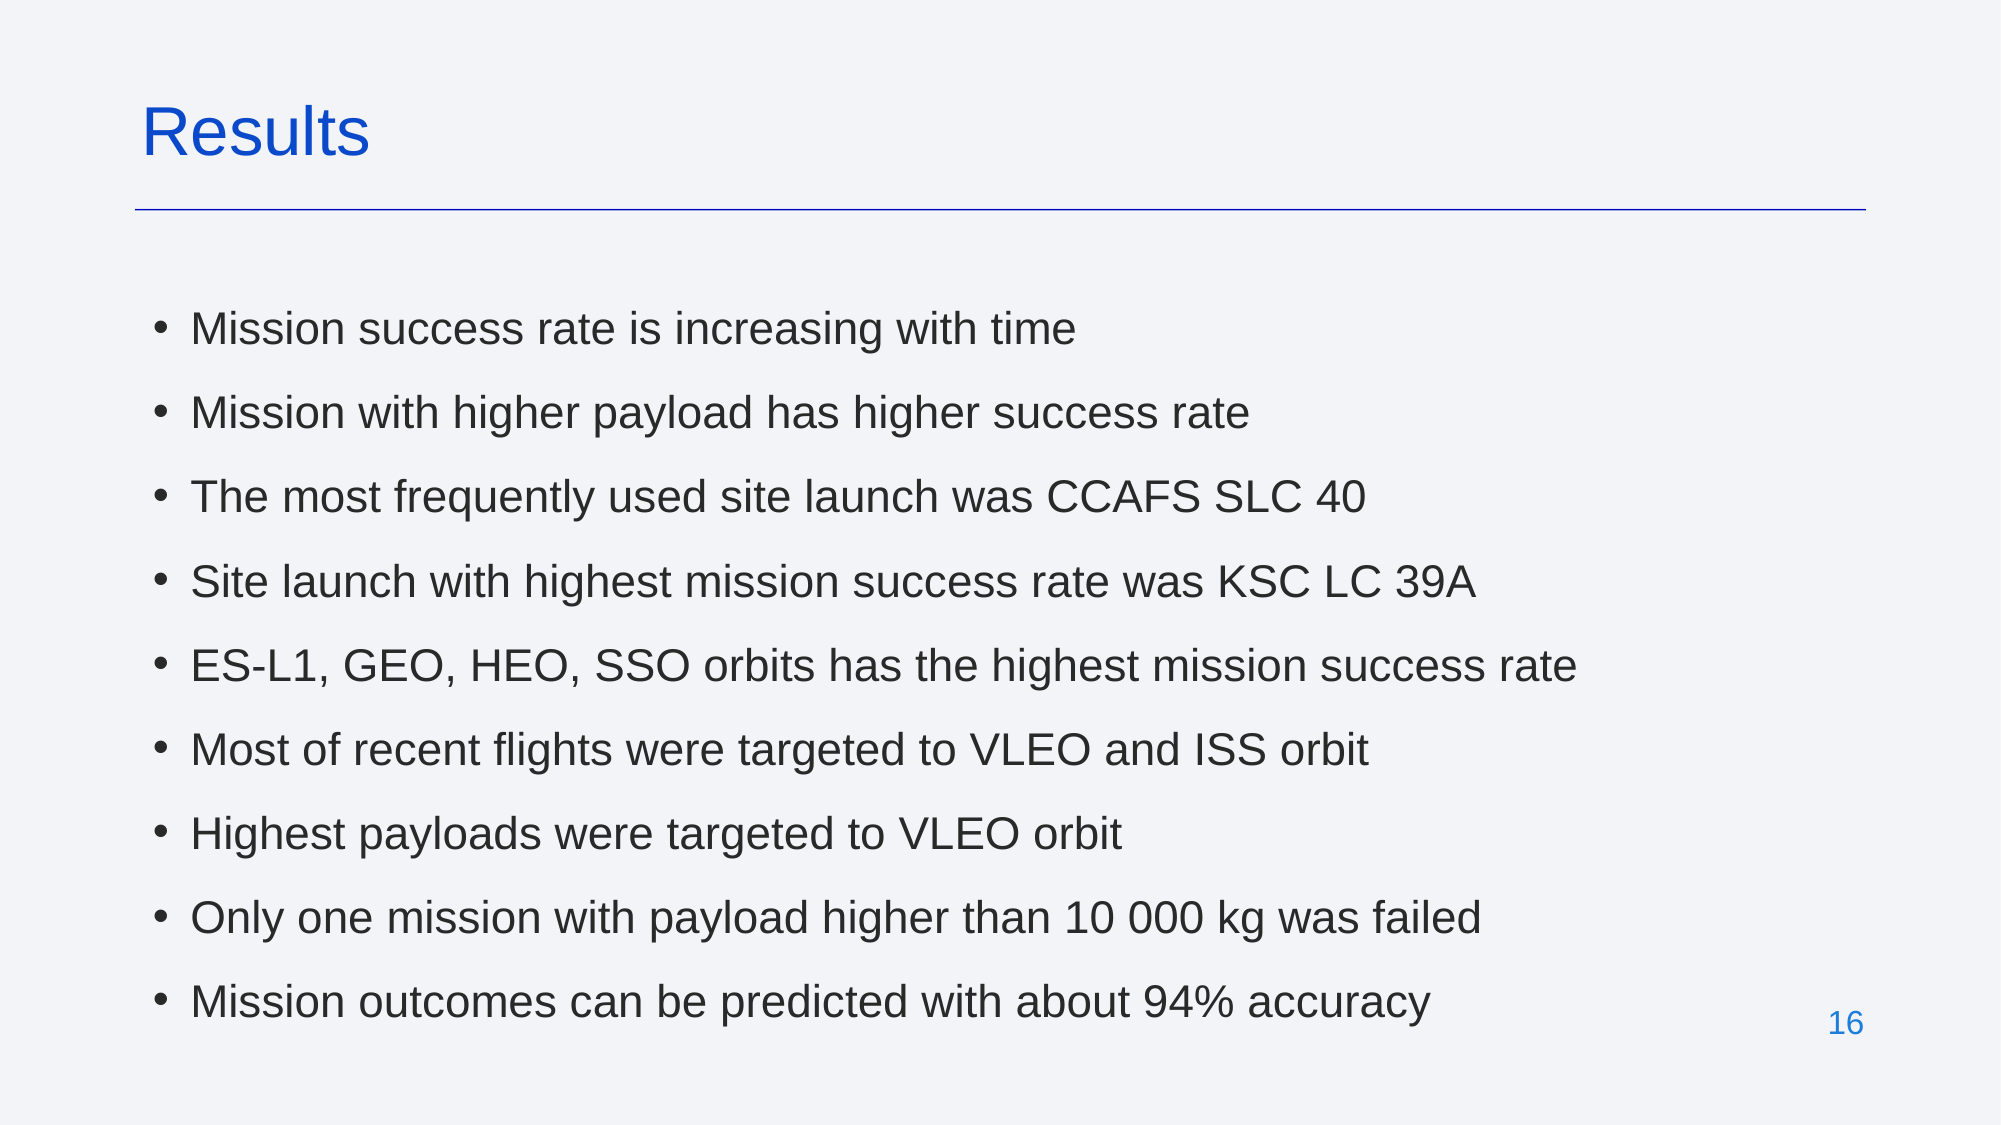

Results
Mission success rate is increasing with time
Mission with higher payload has higher success rate
The most frequently used site launch was CCAFS SLC 40
Site launch with highest mission success rate was KSC LC 39A
ES-L1, GEO, HEO, SSO orbits has the highest mission success rate
Most of recent flights were targeted to VLEO and ISS orbit
Highest payloads were targeted to VLEO orbit
Only one mission with payload higher than 10 000 kg was failed
Mission outcomes can be predicted with about 94% accuracy
16